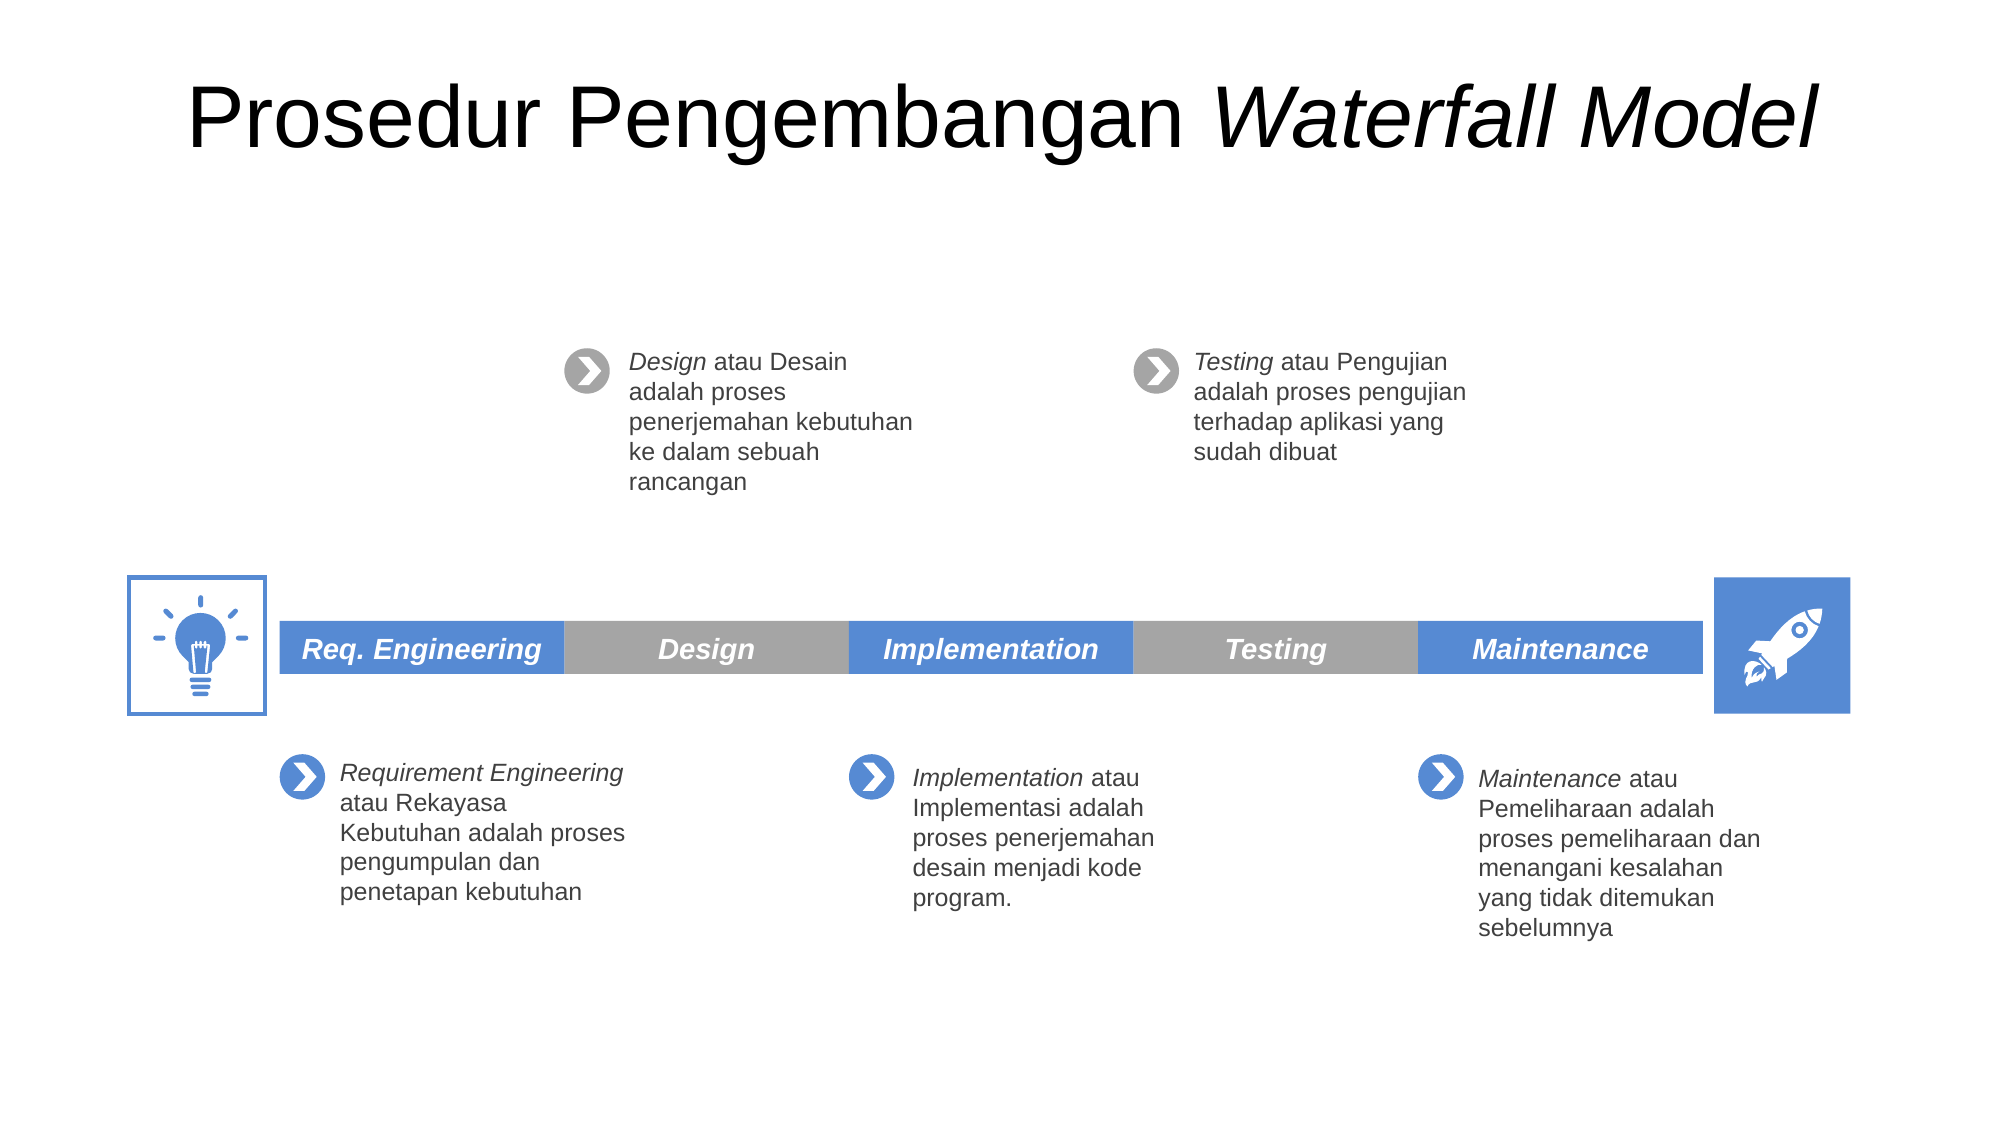

Prosedur Pengembangan Waterfall Model
Testing atau Pengujian adalah proses pengujian terhadap aplikasi yang sudah dibuat

Design atau Desain adalah proses penerjemahan kebutuhan ke dalam sebuah rancangan

Req. Engineering
Design
Testing
Maintenance
Implementation
Requirement Engineering atau Rekayasa Kebutuhan adalah proses pengumpulan dan penetapan kebutuhan

Implementation atau Implementasi adalah proses penerjemahan desain menjadi kode program.

Maintenance atau Pemeliharaan adalah proses pemeliharaan dan menangani kesalahan yang tidak ditemukan sebelumnya